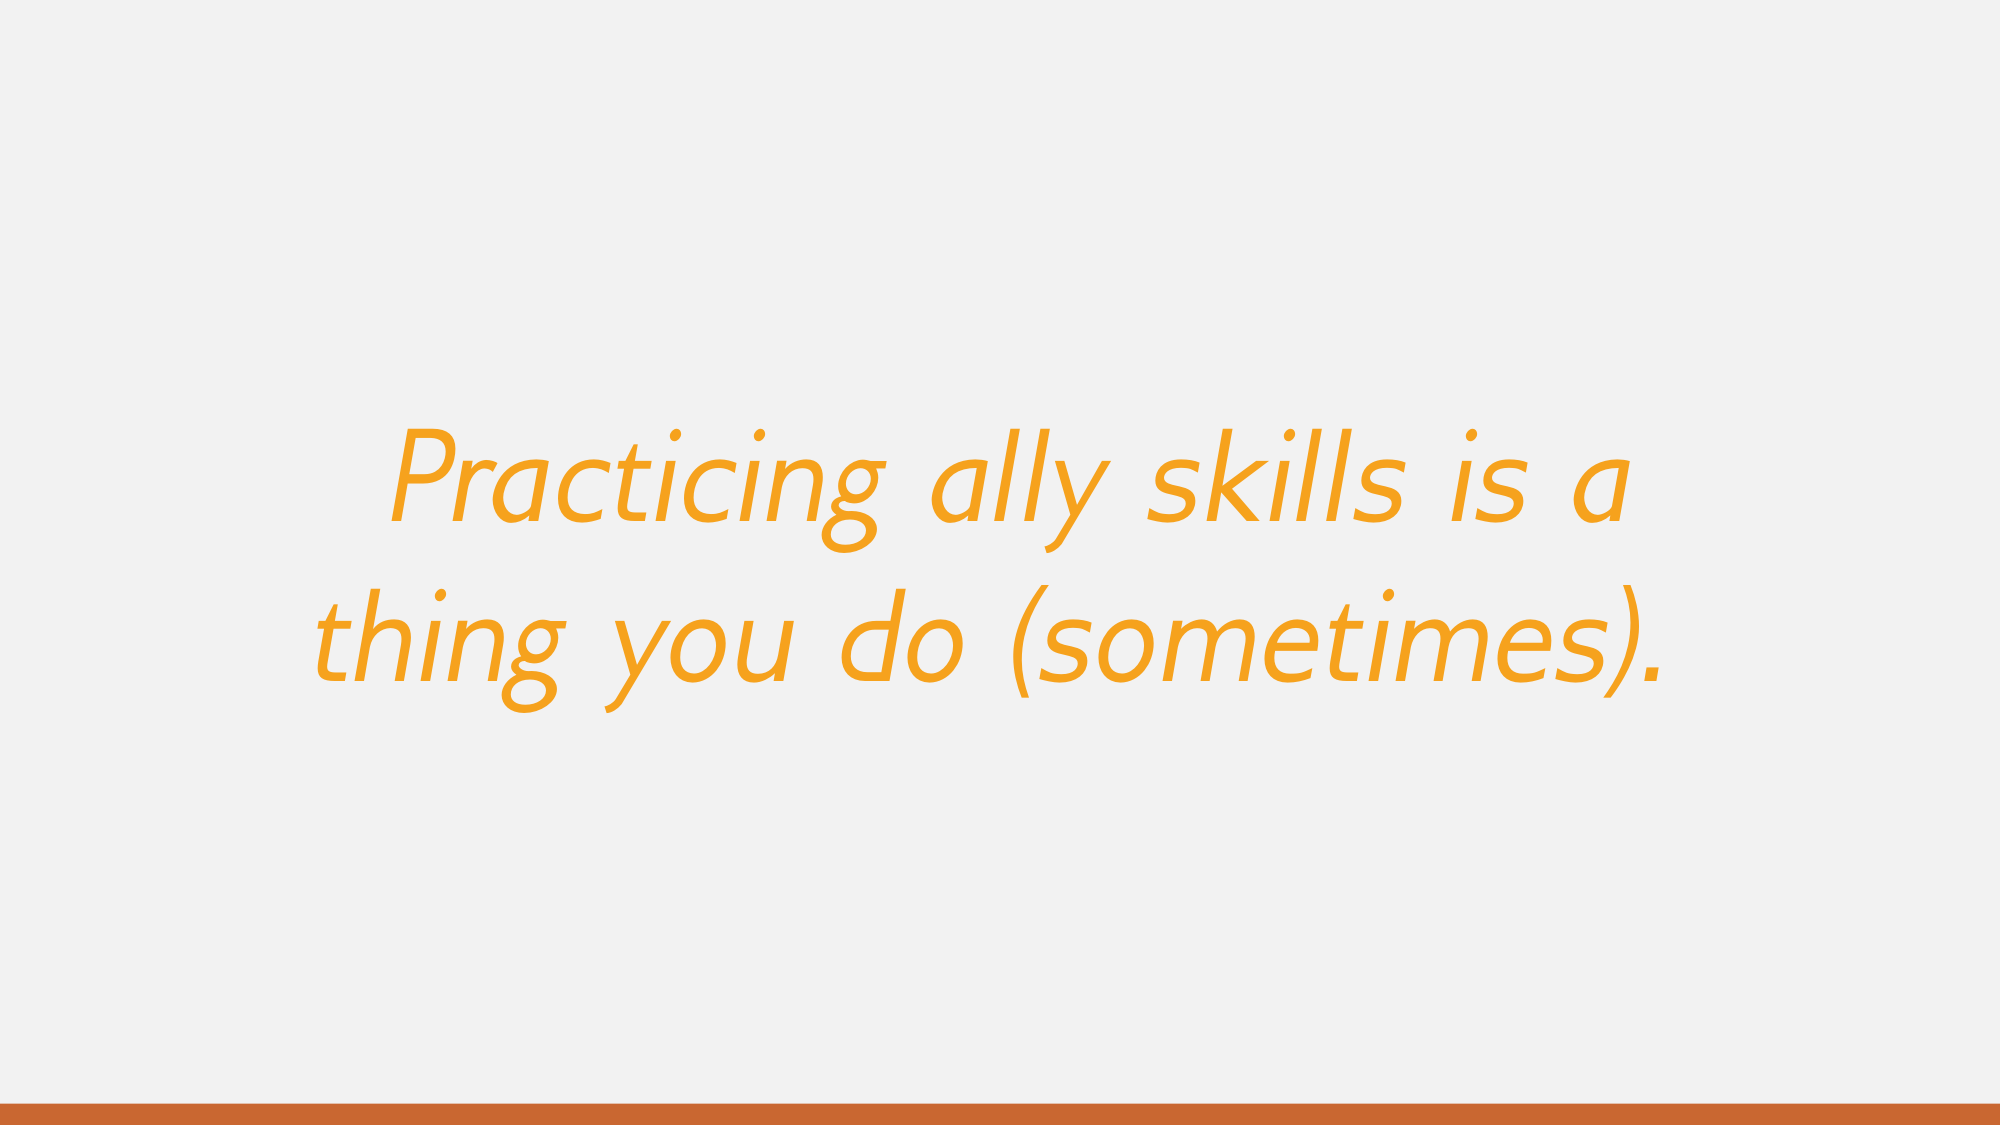

Practicing ally skills is a thing you do (sometimes).